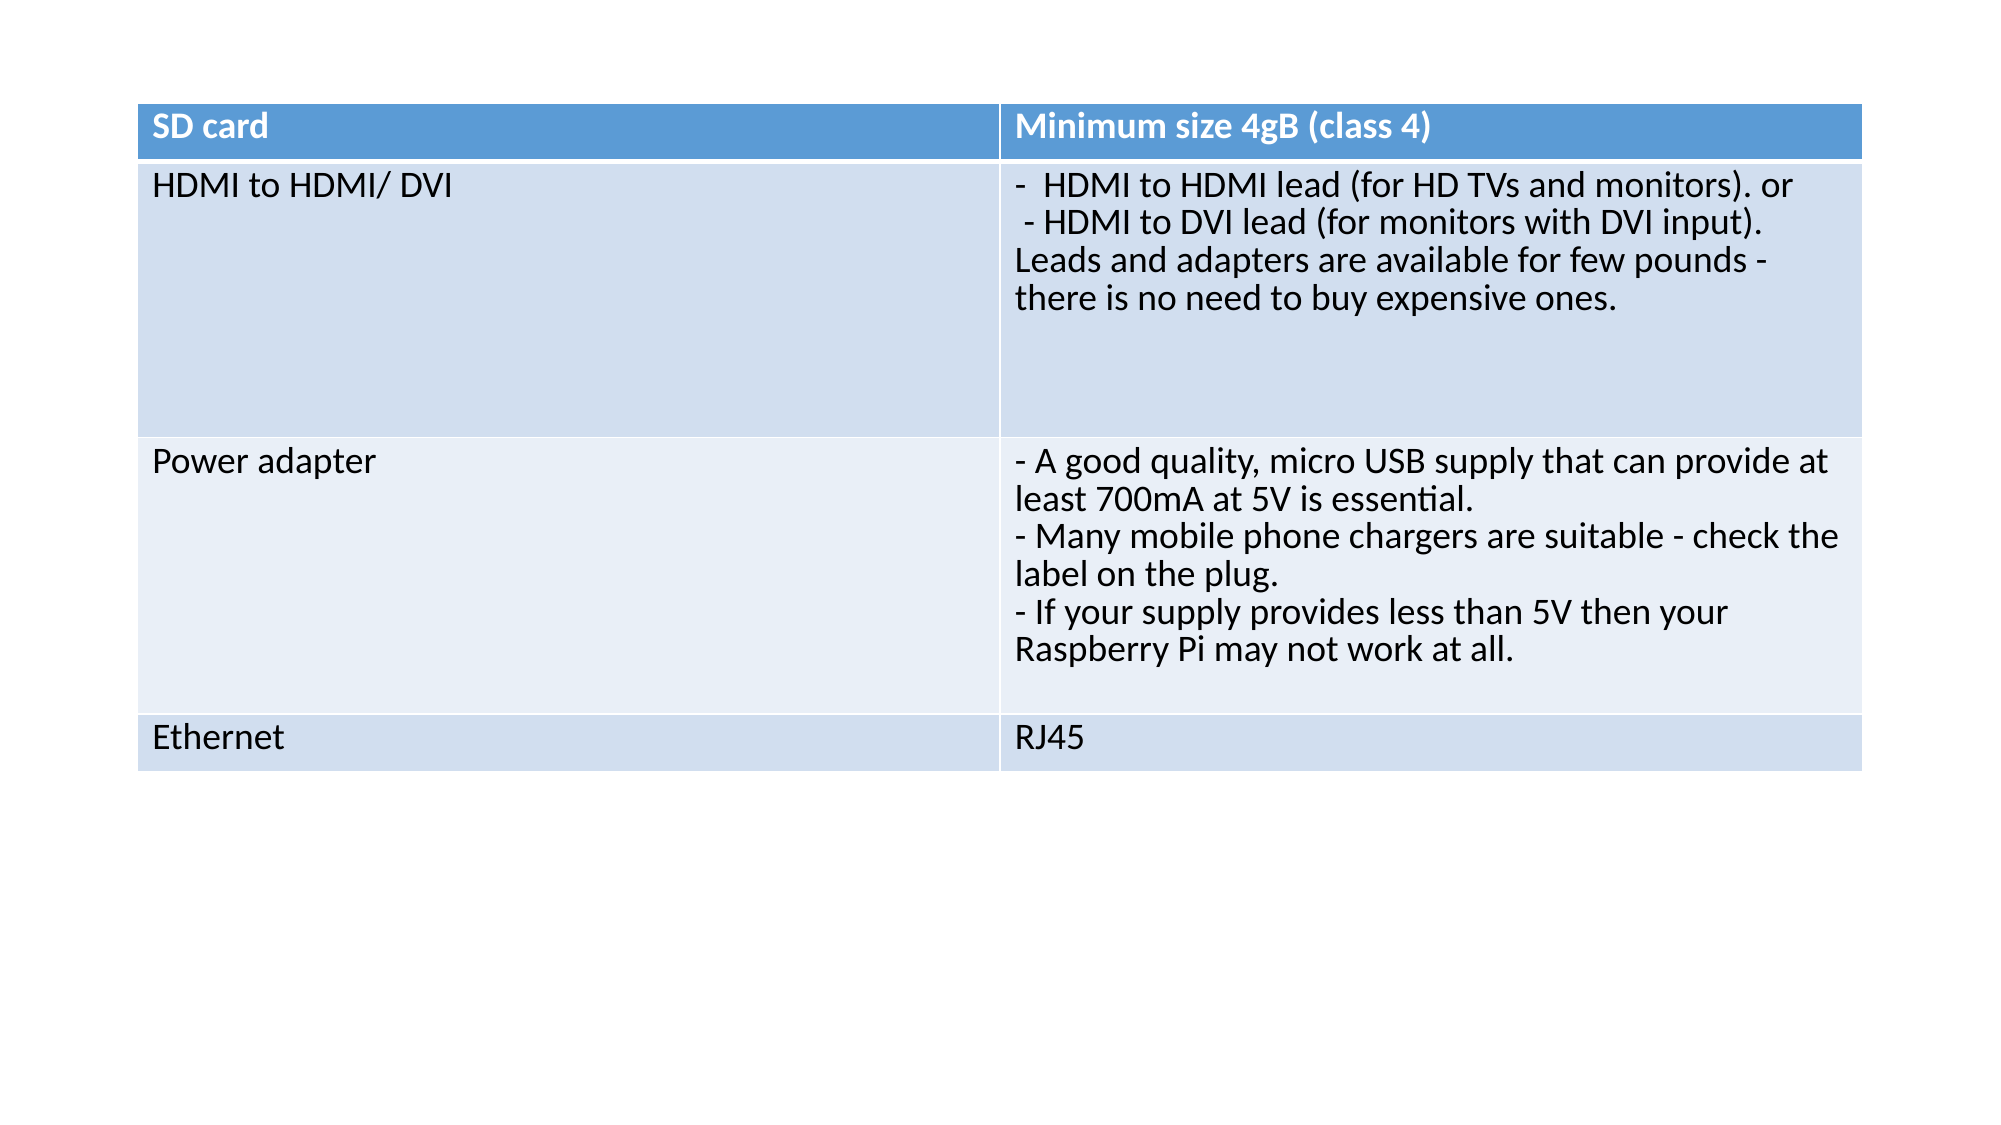

| SD card | Minimum size 4gB (class 4) |
| --- | --- |
| HDMI to HDMI/ DVI | - HDMI to HDMI lead (for HD TVs and monitors). or - HDMI to DVI lead (for monitors with DVI input). Leads and adapters are available for few pounds - there is no need to buy expensive ones. |
| Power adapter | - A good quality, micro USB supply that can provide at least 700mA at 5V is essential. - Many mobile phone chargers are suitable - check the label on the plug. - If your supply provides less than 5V then your Raspberry Pi may not work at all. |
| Ethernet | RJ45 |